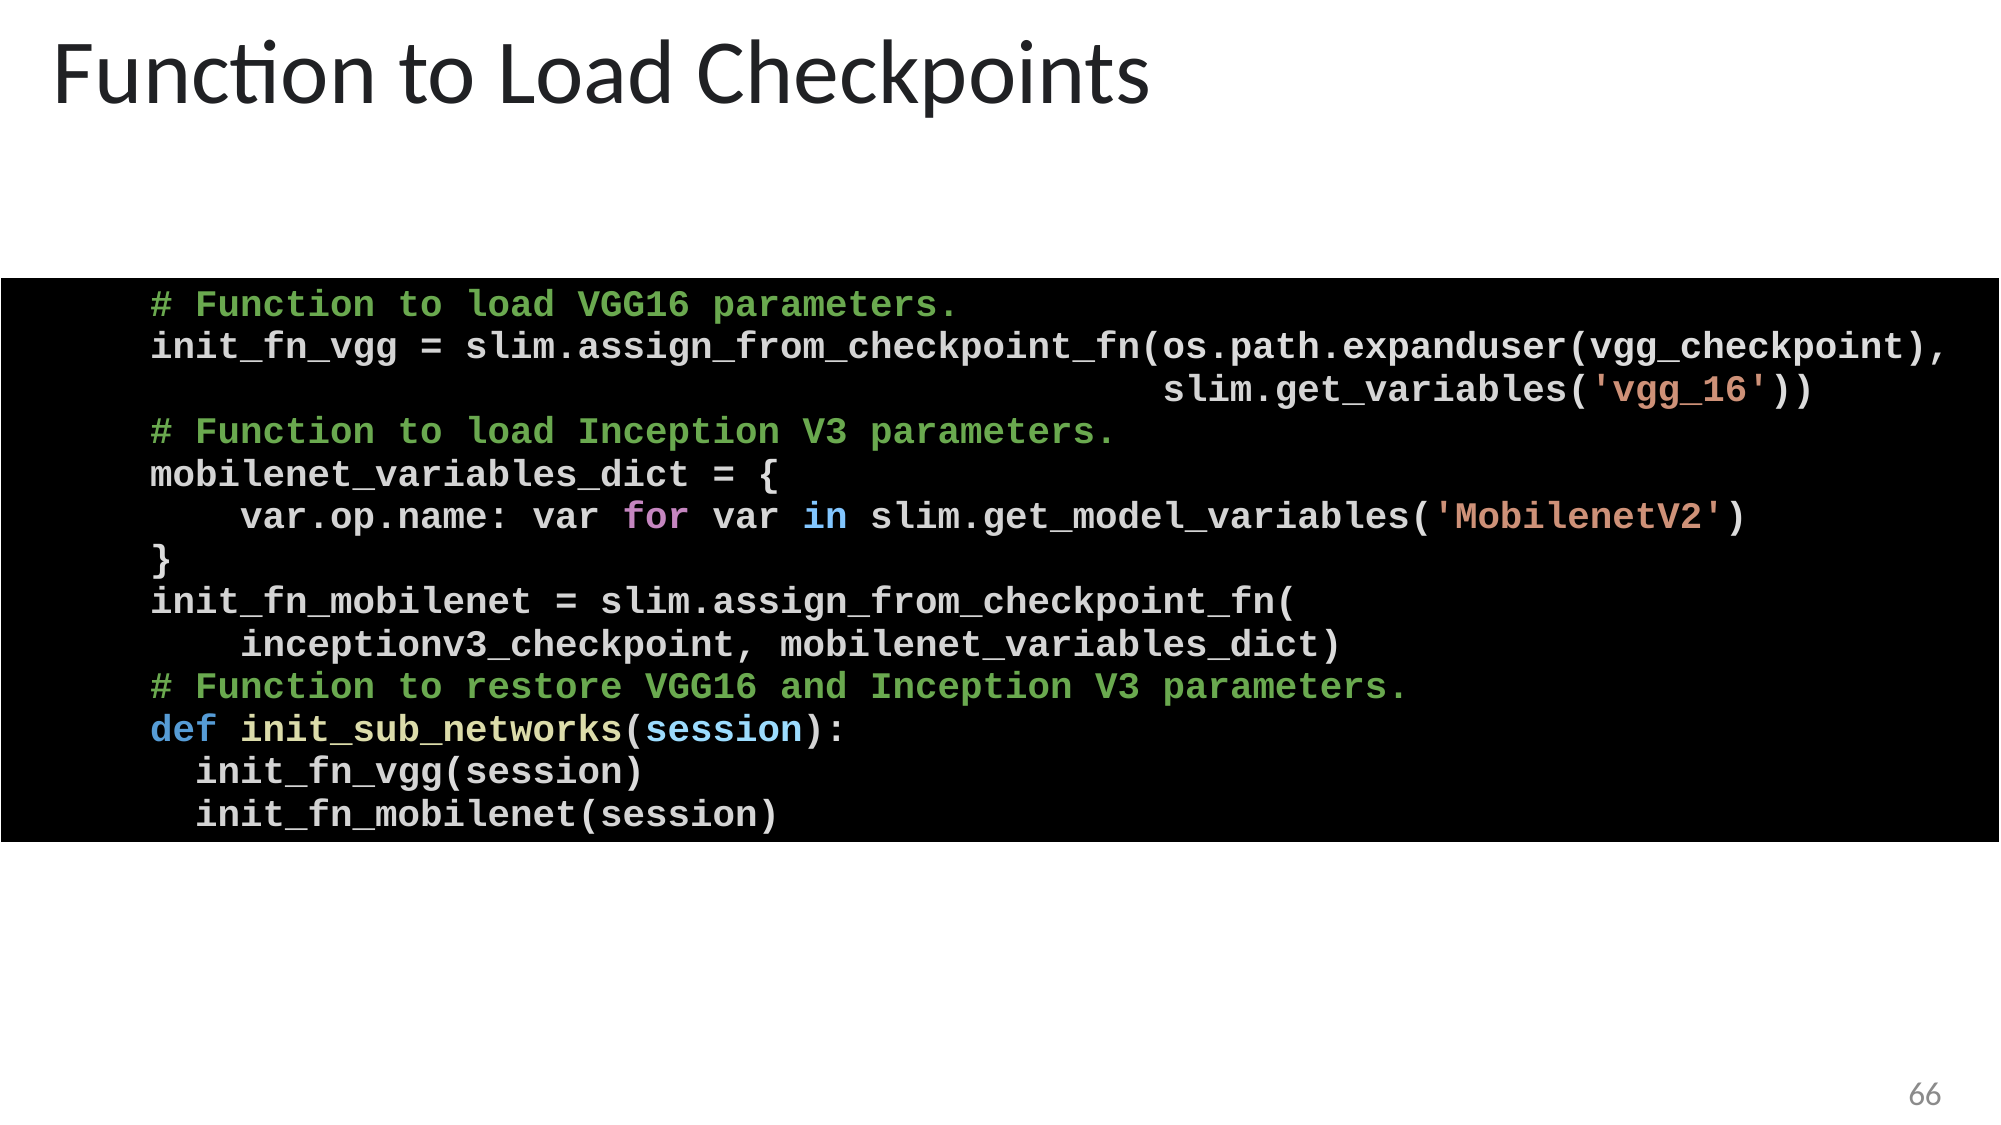

Function to Load Checkpoints
| # Function to load VGG16 parameters.       init\_fn\_vgg = slim.assign\_from\_checkpoint\_fn(os.path.expanduser(vgg\_checkpoint),                                                    slim.get\_variables('vgg\_16'))       # Function to load Inception V3 parameters.       mobilenet\_variables\_dict = {           var.op.name: var for var in slim.get\_model\_variables('MobilenetV2')       }       init\_fn\_mobilenet = slim.assign\_from\_checkpoint\_fn(           inceptionv3\_checkpoint, mobilenet\_variables\_dict)       # Function to restore VGG16 and Inception V3 parameters.       def init\_sub\_networks(session):         init\_fn\_vgg(session)         init\_fn\_mobilenet(session) |
| --- |
66